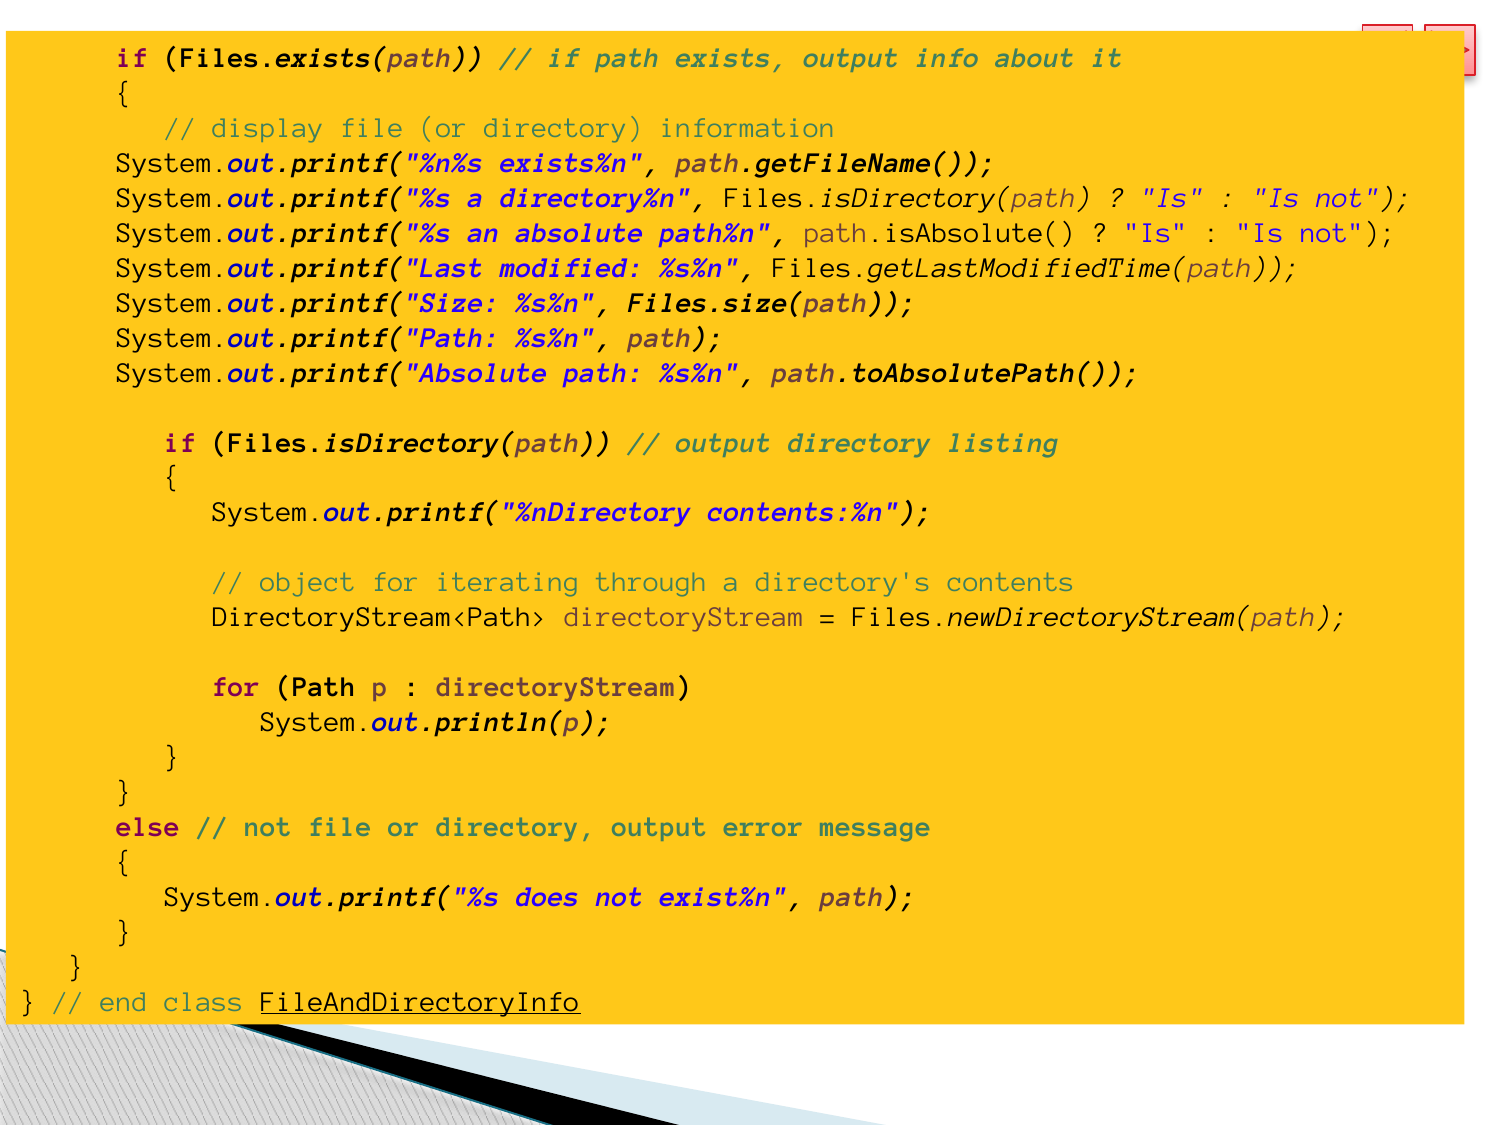

if (Files.exists(path)) // if path exists, output info about it
      {
         // display file (or directory) information
      System.out.printf("%n%s exists%n", path.getFileName());
      System.out.printf("%s a directory%n", Files.isDirectory(path) ? "Is" : "Is not");
      System.out.printf("%s an absolute path%n", path.isAbsolute() ? "Is" : "Is not");
      System.out.printf("Last modified: %s%n", Files.getLastModifiedTime(path));
      System.out.printf("Size: %s%n", Files.size(path));
      System.out.printf("Path: %s%n", path);
      System.out.printf("Absolute path: %s%n", path.toAbsolutePath());

         if (Files.isDirectory(path)) // output directory listing
         {
            System.out.printf("%nDirectory contents:%n");

            // object for iterating through a directory's contents
            DirectoryStream<Path> directoryStream = Files.newDirectoryStream(path);

            for (Path p : directoryStream)
               System.out.println(p);
         }
      }
      else // not file or directory, output error message
      {
         System.out.printf("%s does not exist%n", path);
      }
   }
} // end class FileAndDirectoryInfo